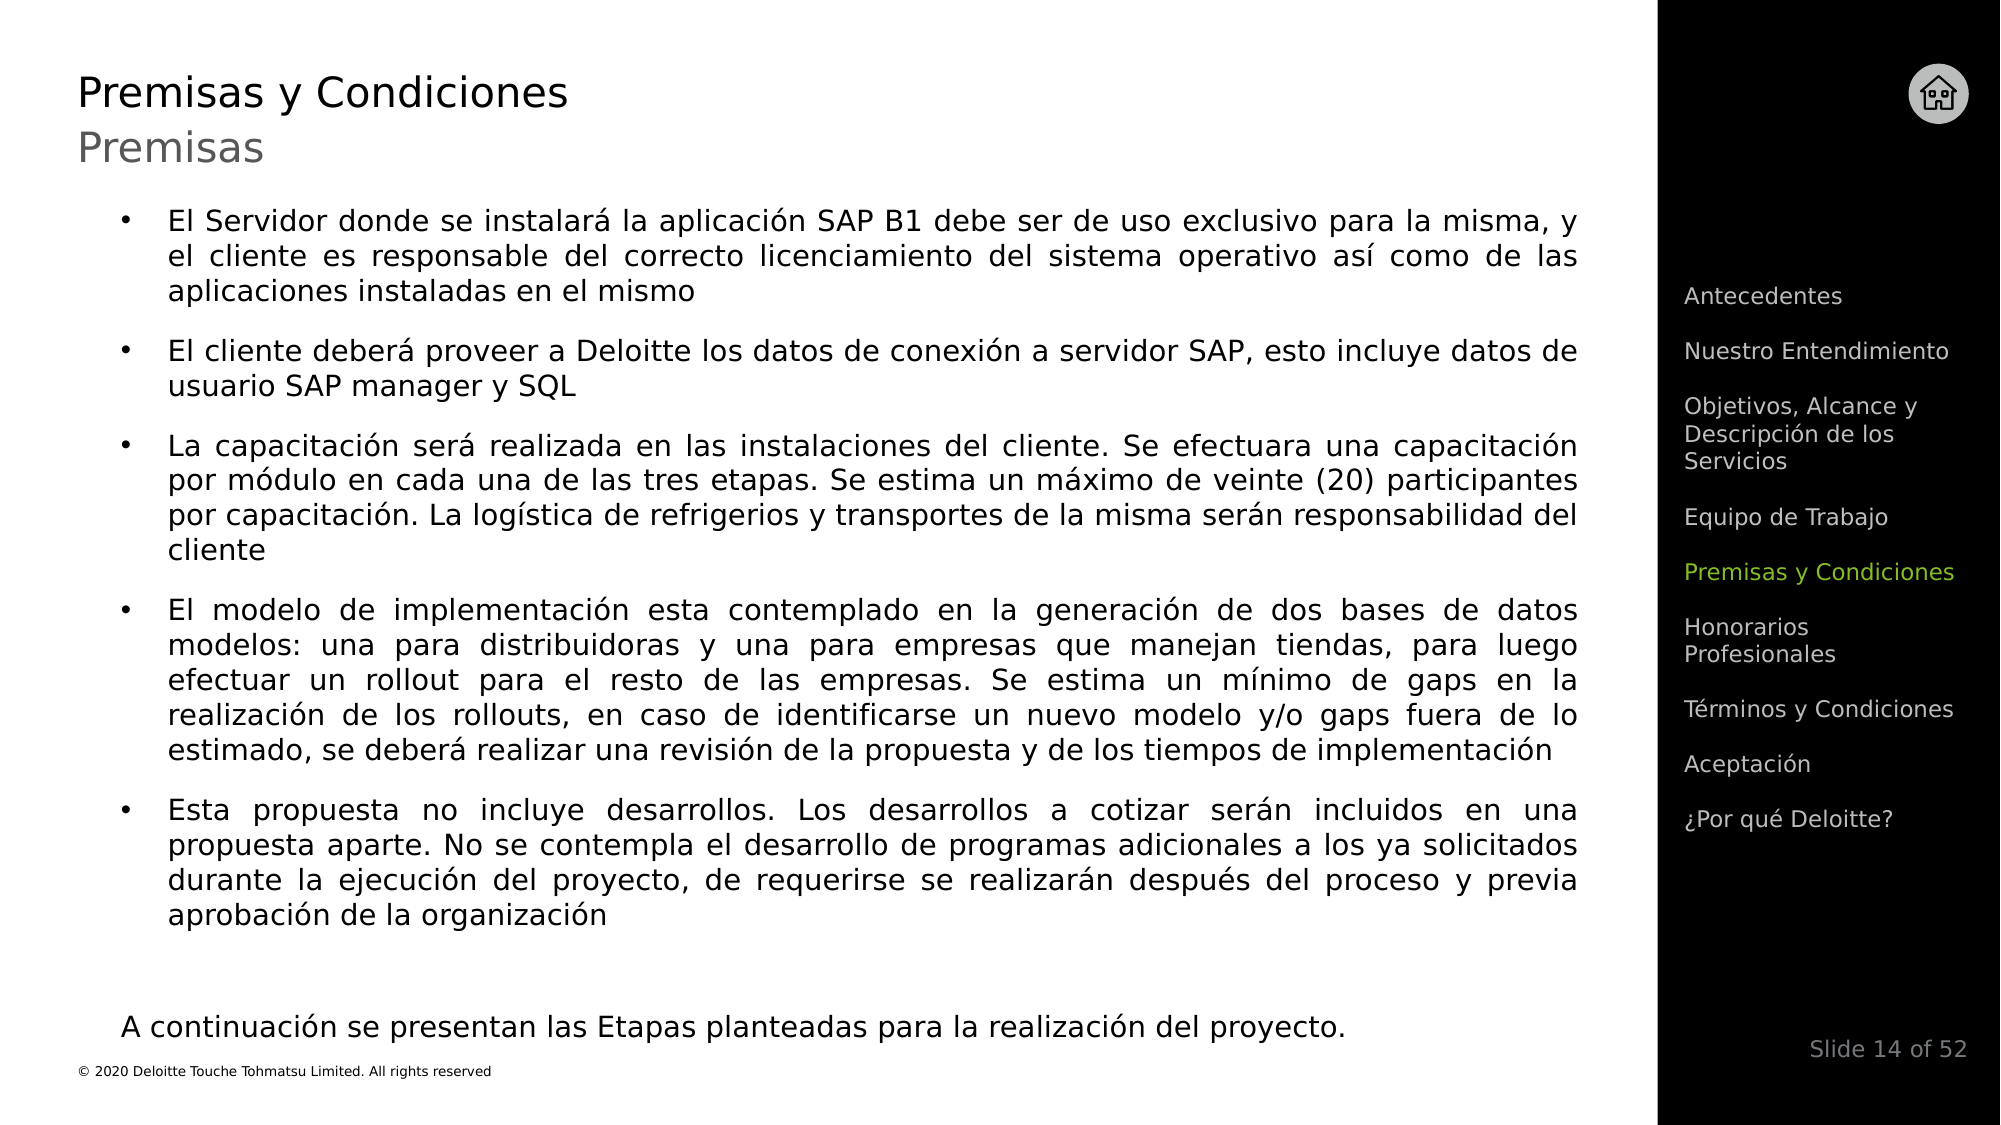

# Premisas y Condiciones
Premisas

	El Servidor donde se instalará la aplicación SAP B1 debe ser de uso exclusivo para la misma, y el cliente es responsable del correcto licenciamiento del sistema operativo así como de las aplicaciones instaladas en el mismo
El cliente deberá proveer a Deloitte los datos de conexión a servidor SAP, esto incluye datos de usuario SAP manager y SQL
La capacitación será realizada en las instalaciones del cliente. Se efectuara una capacitación por módulo en cada una de las tres etapas. Se estima un máximo de veinte (20) participantes por capacitación. La logística de refrigerios y transportes de la misma serán responsabilidad del cliente
El modelo de implementación esta contemplado en la generación de dos bases de datos modelos: una para distribuidoras y una para empresas que manejan tiendas, para luego efectuar un rollout para el resto de las empresas. Se estima un mínimo de gaps en la realización de los rollouts, en caso de identificarse un nuevo modelo y/o gaps fuera de lo estimado, se deberá realizar una revisión de la propuesta y de los tiempos de implementación
Esta propuesta no incluye desarrollos. Los desarrollos a cotizar serán incluidos en una propuesta aparte. No se contempla el desarrollo de programas adicionales a los ya solicitados durante la ejecución del proyecto, de requerirse se realizarán después del proceso y previa aprobación de la organización

A continuación se presentan las Etapas planteadas para la realización del proyecto.

Antecedentes
Nuestro Entendimiento
Objetivos, Alcance y Descripción de los Servicios
Equipo de Trabajo
Premisas y Condiciones
Honorarios Profesionales
Términos y Condiciones
Aceptación
¿Por qué Deloitte?